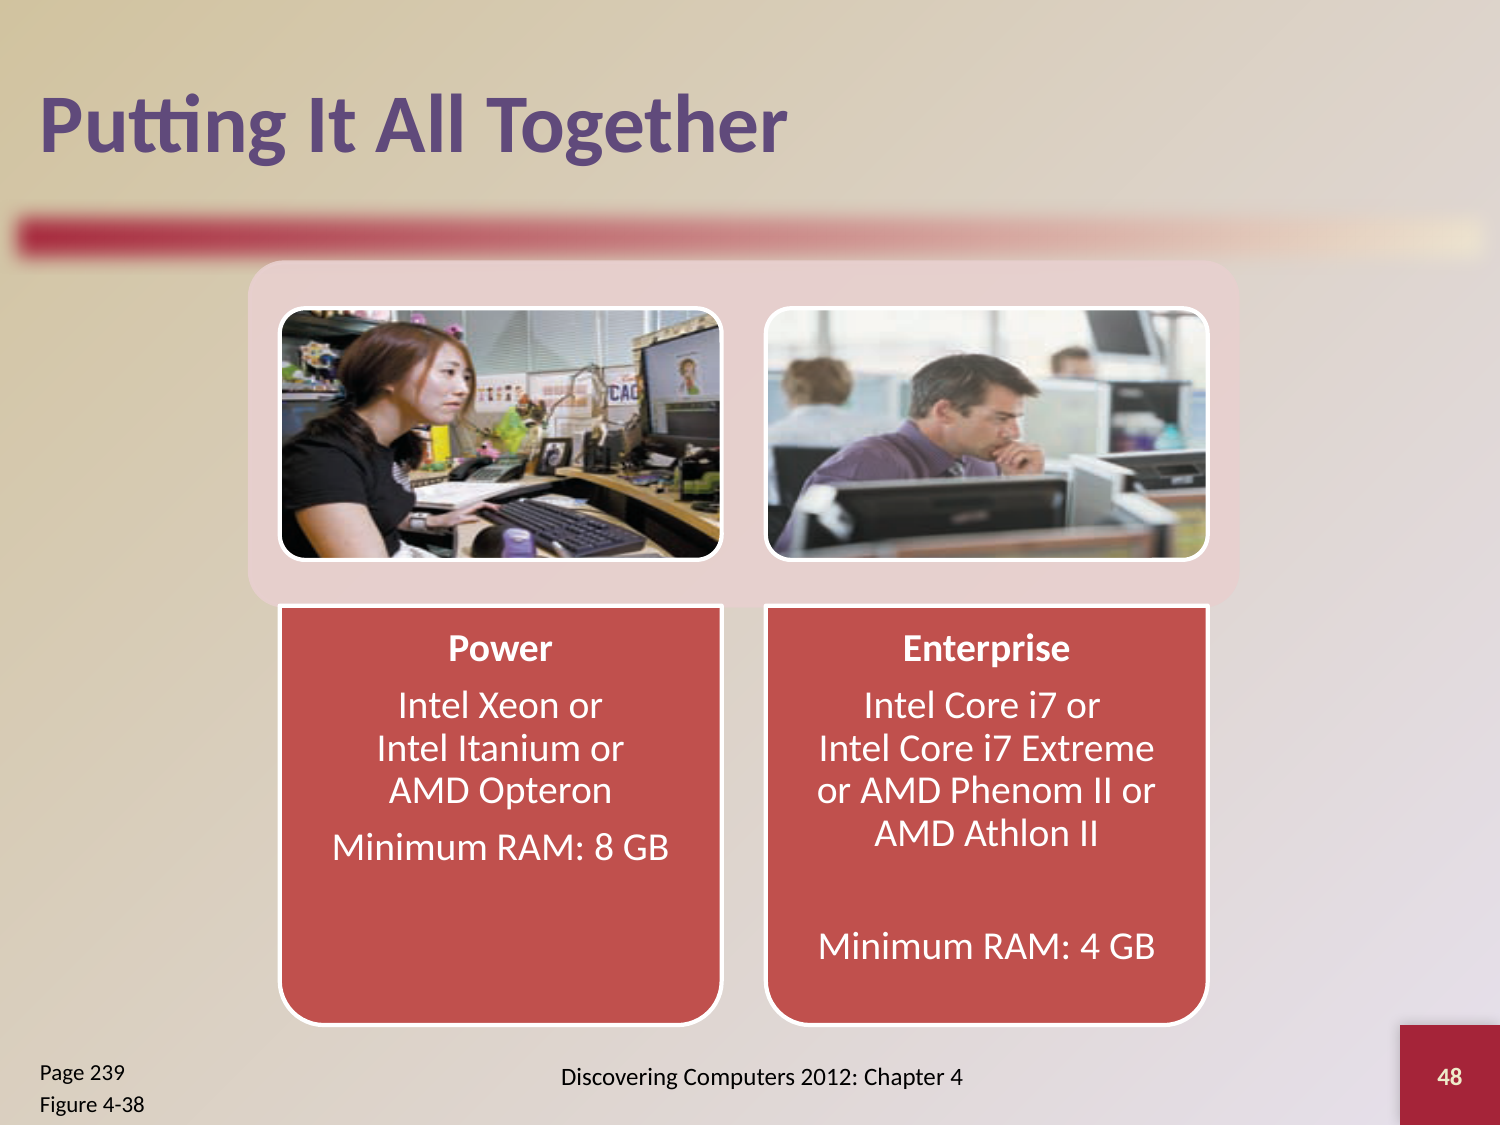

# Putting It All Together
Power
Intel Xeon or
Intel Itanium or
AMD Opteron
Minimum RAM: 8 GB
Enterprise
Intel Core i7 or
Intel Core i7 Extreme or AMD Phenom II or
AMD Athlon II

Minimum RAM: 4 GB
48
Discovering Computers 2012: Chapter 4
Page 239
Figure 4-38